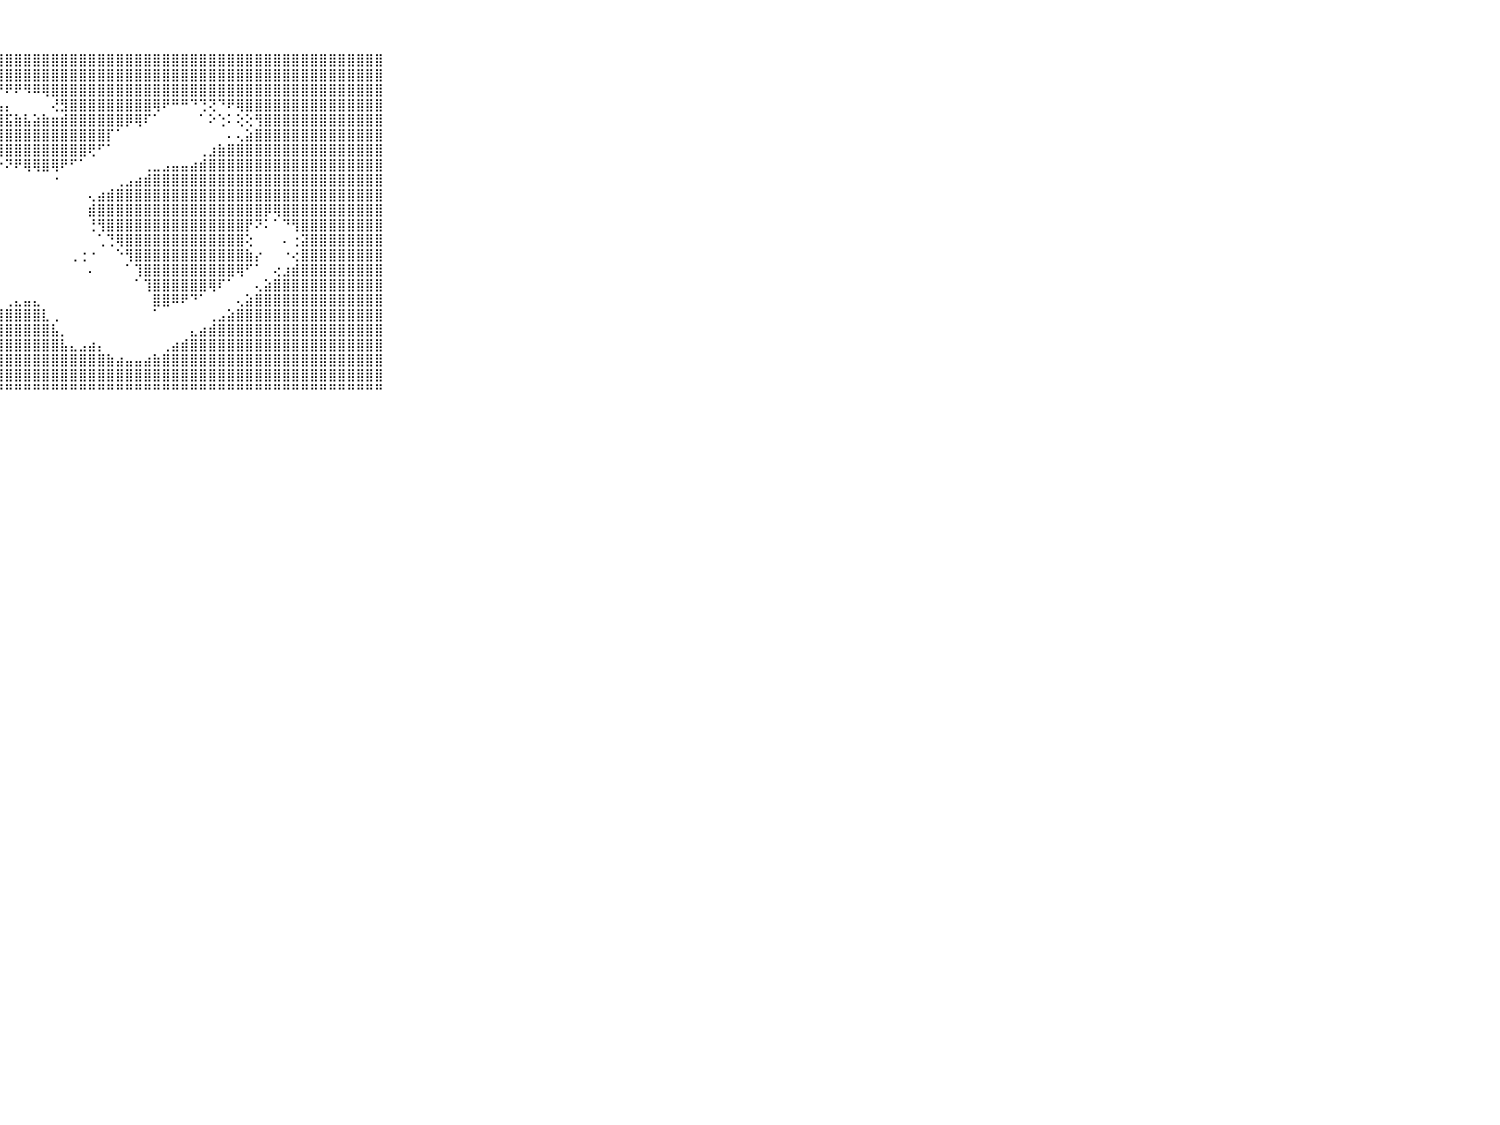

⠀⠀⠀⠀⠀⠀⠀⠀⠀⠀⠀⣿⣿⣿⣿⣿⣿⣿⣿⣿⣿⣿⣿⣿⣿⣿⣿⣿⣿⣿⣿⣿⣿⣿⣿⣿⣿⣿⣿⣿⣿⣿⣿⣿⣿⣿⣿⣿⣿⣿⣿⣿⣿⣿⣿⣿⣿⣿⣿⣿⣿⣿⣿⣿⣿⣿⣿⣿⣿⠀⠀⠀⠀⠀⠀⠀⠀⠀⠀⠀⠀
⠀⠀⠀⠀⠀⠀⠀⠀⠀⠀⠀⣿⣿⣿⣿⣿⣿⣿⣿⣿⣿⣿⣿⣿⣿⣿⣿⣿⣿⣿⣿⣿⣿⣿⣿⣿⣿⣿⣿⣿⣿⣿⣿⣿⣿⣿⣿⣿⣿⣿⣿⣿⣿⣿⣿⣿⣿⣿⣿⣿⣿⣿⣿⣿⣿⣿⣿⣿⣿⠀⠀⠀⠀⠀⠀⠀⠀⠀⠀⠀⠀
⠀⠀⠀⠀⠀⠀⠀⠀⠀⠀⠀⣿⣿⣿⣿⣿⣿⣿⣿⣿⣿⣿⣿⣿⣿⡿⢿⠟⠟⠟⠻⠿⢿⣿⣿⣿⣿⣿⣿⣿⣿⣿⣿⣿⣿⣿⣿⣿⣿⣿⣿⣿⣿⣿⣿⣿⣿⣿⣿⣿⣿⣿⣿⣿⣿⣿⣿⣿⣿⠀⠀⠀⠀⠀⠀⠀⠀⠀⠀⠀⠀
⠀⠀⠀⠀⠀⠀⠀⠀⠀⠀⠀⣿⣿⣿⣿⣿⣿⣿⣿⢿⠿⠟⠋⢙⢁⣡⣴⣤⡄⠀⠀⠀⠀⢜⣻⣿⣿⣿⣿⣿⣿⣿⣿⣿⢿⠟⠛⠛⠙⢙⢝⠙⠟⢿⣿⣿⣿⣿⣿⣿⣿⣿⣿⣿⣿⣿⣿⣿⣿⠀⠀⠀⠀⠀⠀⠀⠀⠀⠀⠀⠀
⠀⠀⠀⠀⠀⠀⠀⠀⠀⠀⠀⣿⣿⢿⠟⠋⠙⠁⠁⢀⣰⣴⣷⣿⣿⣿⣿⣿⣯⣷⣧⣵⣷⣶⣾⣿⣿⣿⣿⣿⣿⡿⢿⠏⠁⠀⠀⠀⠀⠁⠕⢑⠅⢕⢕⢻⣿⣿⣿⣿⣿⣿⣿⣿⣿⣿⣿⣿⣿⠀⠀⠀⠀⠀⠀⠀⠀⠀⠀⠀⠀
⠀⠀⠀⠀⠀⠀⠀⠀⠀⠀⠀⠁⠀⠀⠀⠀⠀⠰⠷⢿⣿⣿⣿⣿⣿⣿⣿⣿⣿⣿⣿⣿⣿⣿⣿⣿⣿⣿⣿⡏⠁⠀⠀⠀⠀⠀⠀⠀⠀⠀⠀⠀⠄⢄⣵⣿⣿⣿⣿⣿⣿⣿⣿⣿⣿⣿⣿⣿⣿⠀⠀⠀⠀⠀⠀⠀⠀⠀⠀⠀⠀
⠀⠀⠀⠀⠀⠀⠀⠀⠀⠀⠀⠀⠀⠀⠀⠀⠀⠀⠀⠀⠁⠁⠁⠙⠛⠟⢿⣿⣿⣿⣿⣿⣿⣿⣿⣿⣿⢟⠋⠁⠀⠀⠀⠀⠀⠀⠀⠀⠀⢀⣰⣷⣿⣿⣿⣿⣿⣿⣿⣿⣿⣿⣿⣿⣿⣿⣿⣿⣿⠀⠀⠀⠀⠀⠀⠀⠀⠀⠀⠀⠀
⠀⠀⠀⠀⠀⠀⠀⠀⠀⠀⠀⠀⠀⠀⠀⠀⠀⠀⠀⠀⠀⠀⠀⠀⠀⠀⠀⠑⠝⠟⢿⢿⣿⢿⠟⠋⠁⠀⠀⠀⠀⠀⠀⢀⣀⣠⣤⣤⣴⣾⣿⣿⣿⣿⣿⣿⣿⣿⣿⣿⣿⣿⣿⣿⣿⣿⣿⣿⣿⠀⠀⠀⠀⠀⠀⠀⠀⠀⠀⠀⠀
⠀⠀⠀⠀⠀⠀⠀⠀⠀⠀⠀⣿⣷⣦⡄⠀⠀⠀⠀⠁⠀⠀⠀⠀⠀⠀⠀⠀⠀⠀⠀⠀⠀⠐⠀⠀⠀⠀⠀⠀⢀⣠⣴⣾⣿⣿⣿⣿⣿⣿⣿⣿⣿⣿⣿⣿⣿⣿⣿⣿⣿⣿⣿⣿⣿⣿⣿⣿⣿⠀⠀⠀⠀⠀⠀⠀⠀⠀⠀⠀⠀
⠀⠀⠀⠀⠀⠀⠀⠀⠀⠀⠀⣿⣿⠟⠑⠀⠀⠀⠀⠀⠀⠀⠀⠀⠀⠀⠀⠀⠀⠀⠀⠀⠀⠀⠀⠀⠀⢄⣴⣾⣿⣿⣿⣿⣿⣿⣿⣿⣿⣿⣿⣿⣿⣿⣿⣿⣿⣿⣿⣿⣿⣿⣿⣿⣿⣿⣿⣿⣿⠀⠀⠀⠀⠀⠀⠀⠀⠀⠀⠀⠀
⠀⠀⠀⠀⠀⠀⠀⠀⠀⠀⠀⠏⠁⠀⠀⠀⠀⠀⠀⠀⠀⠀⠀⠀⠀⠀⠀⠀⠀⠀⠀⠀⠀⠀⠀⠀⠀⣾⣿⣿⣿⣿⣿⣿⣿⣿⣿⣿⣿⣿⣿⣿⣿⣿⣿⣿⡿⢿⣿⣿⣿⣿⣿⣿⣿⣿⣿⣿⣿⠀⠀⠀⠀⠀⠀⠀⠀⠀⠀⠀⠀
⠀⠀⠀⠀⠀⠀⠀⠀⠀⠀⠀⠀⠀⠀⠀⠀⠀⠀⠀⠀⠀⠀⠀⠀⠀⠀⠀⠀⠀⠀⠀⠀⠀⠀⠀⠀⠀⢘⢻⣿⣿⣿⣿⣿⣿⣿⣿⣿⣿⣿⣿⣿⣿⣿⡟⠝⠅⠁⠙⢻⣿⣿⣿⣿⣿⣿⣿⣿⣿⠀⠀⠀⠀⠀⠀⠀⠀⠀⠀⠀⠀
⠀⠀⠀⠀⠀⠀⠀⠀⠀⠀⠀⠀⠀⠀⠀⠀⠀⠀⠀⠀⠀⠀⠀⠀⠀⠀⠀⠀⠀⠀⠀⠀⠀⠀⠀⠀⠀⠀⢁⢙⢿⣿⣿⣿⣿⣿⣿⣿⣿⣿⣿⣿⣿⣿⢕⠀⠀⠀⠄⢐⣽⣿⣿⣿⣿⣿⣿⣿⣿⠀⠀⠀⠀⠀⠀⠀⠀⠀⠀⠀⠀
⠀⠀⠀⠀⠀⠀⠀⠀⠀⠀⠀⠀⠀⠀⠀⠀⠀⠀⠀⠀⠀⠀⠀⠀⠀⠀⠀⠀⠀⠀⠀⠀⠀⠀⠀⢀⢐⠐⠀⠀⠑⢻⣿⣿⣿⣿⣿⣿⣿⣿⣿⣿⣿⣿⣷⡔⠀⠀⠐⢔⣿⣿⣿⣿⣿⣿⣿⣿⣿⠀⠀⠀⠀⠀⠀⠀⠀⠀⠀⠀⠀
⠀⠀⠀⠀⠀⠀⠀⠀⠀⠀⠀⠀⠀⠀⠀⠀⠀⠀⠀⠀⠀⠀⠀⠀⠀⠀⠀⠀⠀⠀⠀⠀⠀⠀⠀⠀⠀⠄⠀⠀⠀⠁⢹⣿⣿⣿⣿⣿⣿⣿⣿⣿⣿⢿⠋⠁⠀⢔⣰⣾⣿⣿⣿⣿⣿⣿⣿⣿⣿⠀⠀⠀⠀⠀⠀⠀⠀⠀⠀⠀⠀
⠀⠀⠀⠀⠀⠀⠀⠀⠀⠀⠀⠀⠀⠀⠀⠀⠀⠀⠀⠀⠀⠀⠀⠀⠀⠀⠀⠀⠀⠀⠀⠀⠀⠀⠀⠀⠀⠀⠀⠀⠀⠀⠁⢹⣿⣿⣿⣿⣿⣿⢿⠏⠁⠀⠀⢄⣵⣿⣿⣿⣿⣿⣿⣿⣿⣿⣿⣿⣿⠀⠀⠀⠀⠀⠀⠀⠀⠀⠀⠀⠀
⠀⠀⠀⠀⠀⠀⠀⠀⠀⠀⠀⠀⠀⠀⠀⠀⠀⠀⠀⠀⠀⠀⠀⠀⠀⠀⠀⠀⢀⣄⣤⣄⠀⠀⠀⠀⠀⠀⠀⠀⠀⠀⠀⠀⣿⣿⠿⠟⠙⠁⠀⠀⠀⢄⣵⣿⣿⣿⣿⣿⣿⣿⣿⣿⣿⣿⣿⣿⣿⠀⠀⠀⠀⠀⠀⠀⠀⠀⠀⠀⠀
⠀⠀⠀⠀⠀⠀⠀⠀⠀⠀⠀⠀⠀⠀⠀⠀⠀⠀⠀⠀⠀⠀⠀⣀⣠⣴⣶⣾⣿⣿⣿⣿⣇⢀⠀⠀⠀⠀⠀⠀⠀⠀⠀⠀⠁⠀⠀⠀⠀⠀⢀⣠⣵⣿⣿⣿⣿⣿⣿⣿⣿⣿⣿⣿⣿⣿⣿⣿⣿⠀⠀⠀⠀⠀⠀⠀⠀⠀⠀⠀⠀
⠀⠀⠀⠀⠀⠀⠀⠀⠀⠀⠀⠀⠀⠀⠀⠀⠀⠀⢀⣠⣴⣴⣾⣿⣿⣿⣿⣿⣿⣿⣿⣿⣿⣧⡀⠀⠀⠀⠀⠀⠀⠀⠀⠀⠀⠀⠀⠀⣄⣴⣾⣿⣿⣿⣿⣿⣿⣿⣿⣿⣿⣿⣿⣿⣿⣿⣿⣿⣿⠀⠀⠀⠀⠀⠀⠀⠀⠀⠀⠀⠀
⠀⠀⠀⠀⠀⠀⠀⠀⠀⠀⠀⠀⠀⠀⢀⣤⣶⣿⣿⣿⣿⣿⣿⣿⣿⣿⣿⣿⣿⣿⣿⣿⣿⣿⣧⣄⣠⣴⡄⠀⠀⠀⠀⠀⠀⢀⣴⣾⣿⣿⣿⣿⣿⣿⣿⣿⣿⣿⣿⣿⣿⣿⣿⣿⣿⣿⣿⣿⣿⠀⠀⠀⠀⠀⠀⠀⠀⠀⠀⠀⠀
⠀⠀⠀⠀⠀⠀⠀⠀⠀⠀⠀⠀⣰⣾⣿⣿⣿⣿⣿⣿⣿⣿⣿⣿⣿⣿⣿⣿⣿⣿⣿⣿⣿⣿⣿⣿⣿⣿⣿⣷⣴⣤⣤⣴⣷⣿⣿⣿⣿⣿⣿⣿⣿⣿⣿⣿⣿⣿⣿⣿⣿⣿⣿⣿⣿⣿⣿⣿⣿⠀⠀⠀⠀⠀⠀⠀⠀⠀⠀⠀⠀
⠀⠀⠀⠀⠀⠀⠀⠀⠀⠀⠀⣾⣿⣿⣿⣿⣿⣿⣿⣿⣿⣿⣿⣿⣿⣿⣿⣿⣿⣿⣿⣿⣿⣿⣿⣿⣿⣿⣿⣿⣿⣿⣿⣿⣿⣿⣿⣿⣿⣿⣿⣿⣿⣿⣿⣿⣿⣿⣿⣿⣿⣿⣿⣿⣿⣿⣿⣿⣿⠀⠀⠀⠀⠀⠀⠀⠀⠀⠀⠀⠀
⠀⠀⠀⠀⠀⠀⠀⠀⠀⠀⠀⠛⠛⠛⠛⠛⠛⠛⠛⠛⠛⠛⠛⠛⠛⠛⠛⠛⠛⠛⠛⠛⠛⠛⠛⠛⠛⠛⠛⠛⠛⠛⠛⠛⠛⠛⠛⠛⠛⠛⠛⠛⠛⠛⠛⠛⠛⠛⠛⠛⠛⠛⠛⠛⠛⠛⠛⠛⠛⠀⠀⠀⠀⠀⠀⠀⠀⠀⠀⠀⠀